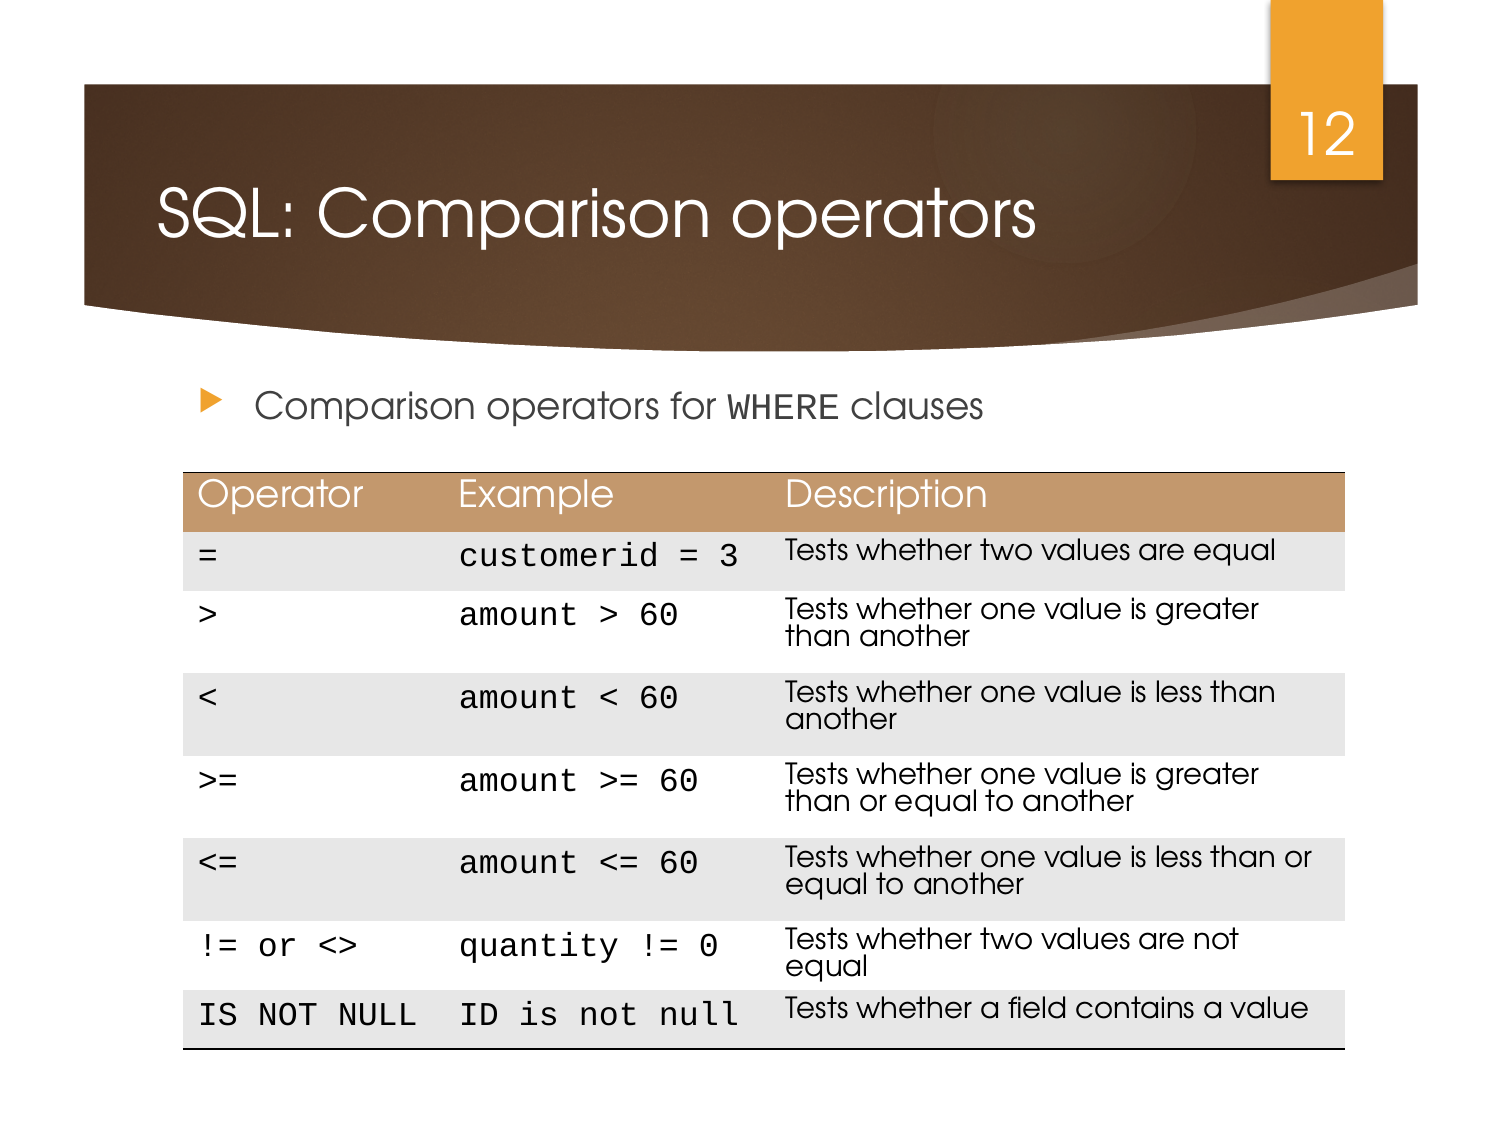

12
# SQL: Comparison operators
Comparison operators for WHERE clauses

| Operator | Example | Description |
| --- | --- | --- |
| = | customerid = 3 | Tests whether two values are equal |
| > | amount > 60 | Tests whether one value is greater than another |
| < | amount < 60 | Tests whether one value is less than another |
| >= | amount >= 60 | Tests whether one value is greater than or equal to another |
| <= | amount <= 60 | Tests whether one value is less than or equal to another |
| != or <> | quantity != 0 | Tests whether two values are not equal |
| IS NOT NULL | ID is not null | Tests whether a field contains a value |